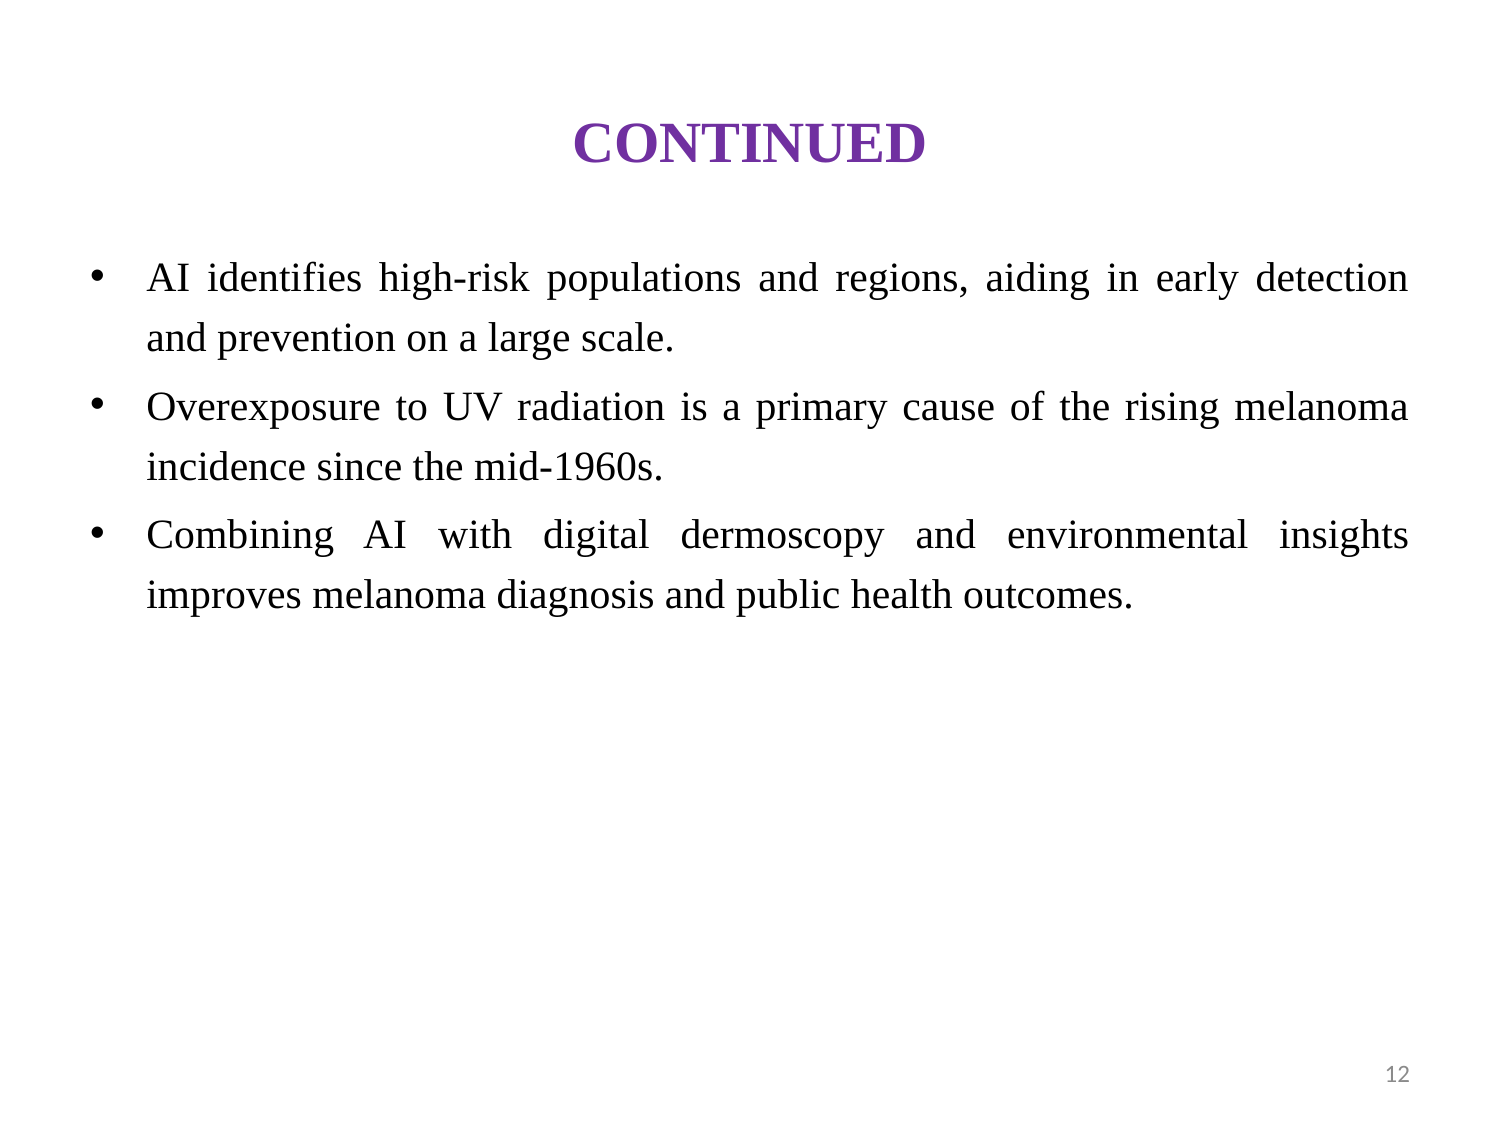

# CONTINUED
AI identifies high-risk populations and regions, aiding in early detection and prevention on a large scale.
Overexposure to UV radiation is a primary cause of the rising melanoma incidence since the mid-1960s.
Combining AI with digital dermoscopy and environmental insights improves melanoma diagnosis and public health outcomes.
12